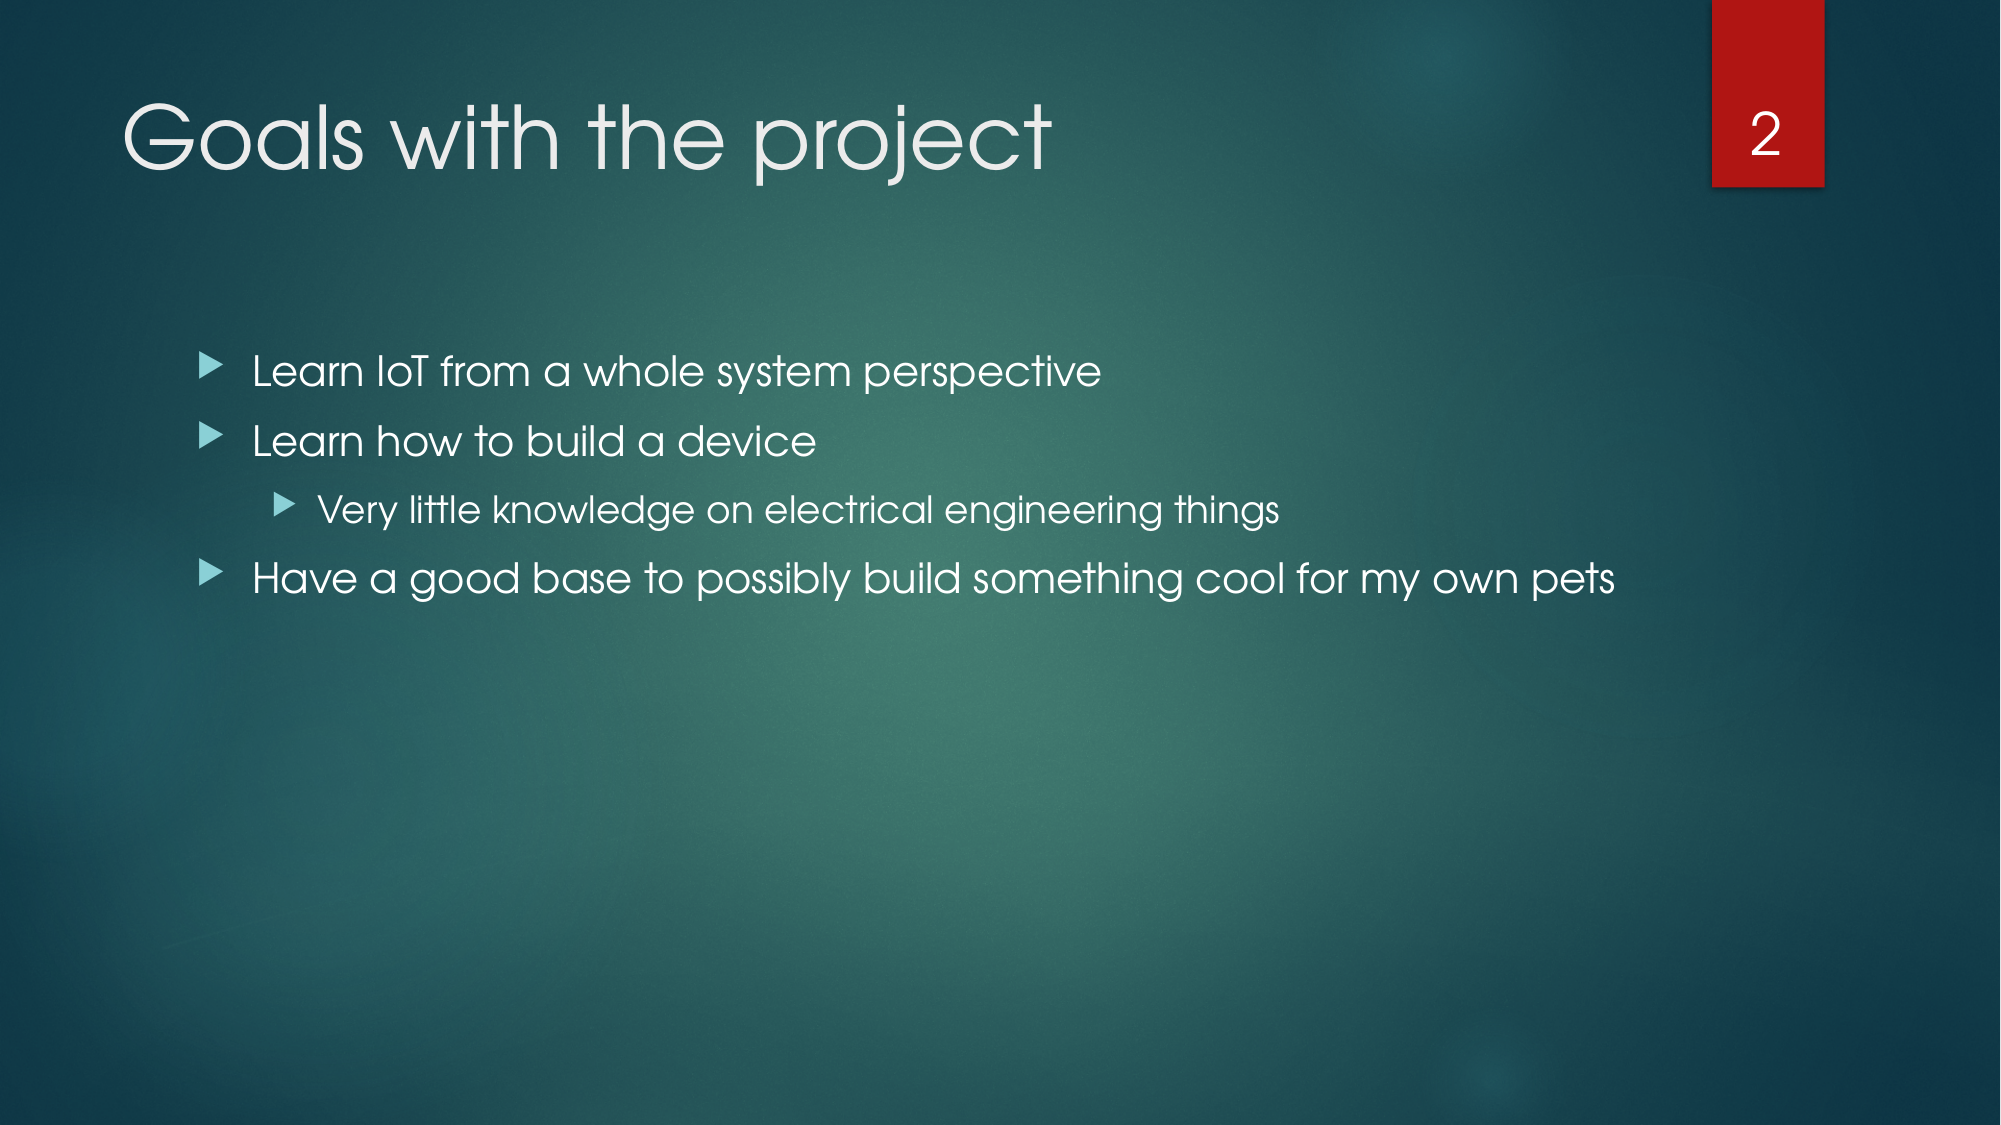

2
# Goals with the project
Learn IoT from a whole system perspective
Learn how to build a device
Very little knowledge on electrical engineering things
Have a good base to possibly build something cool for my own pets